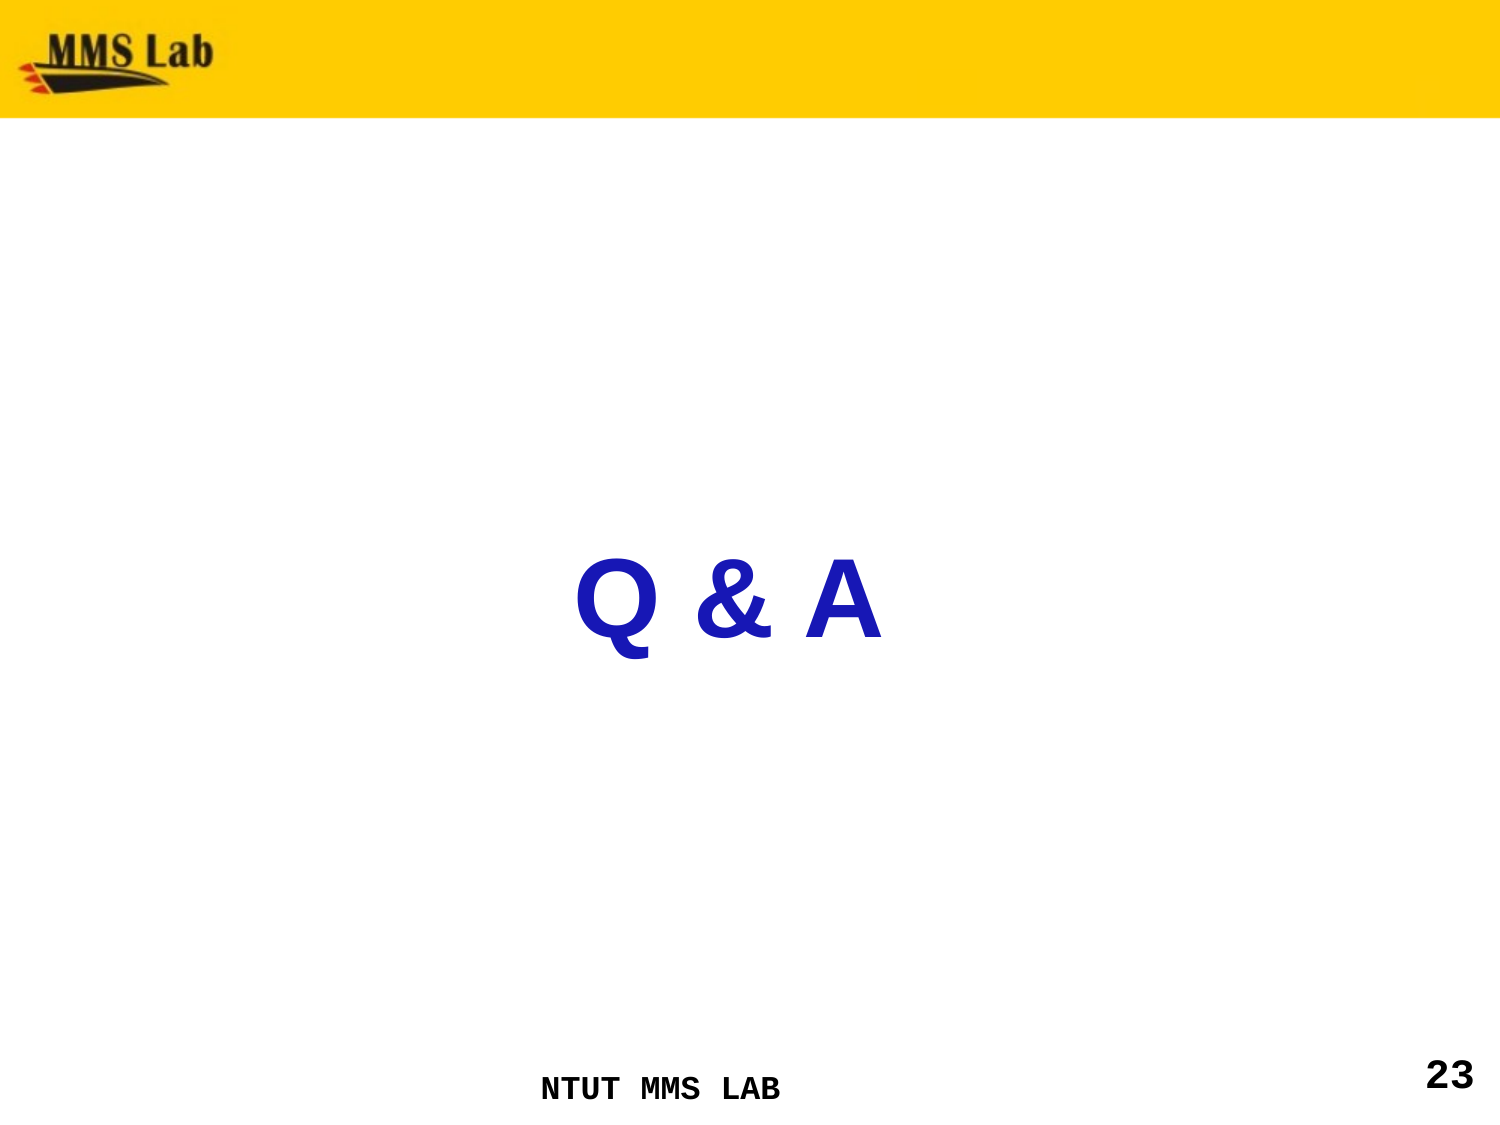

#

Q & A
23
NTUT MMS LAB